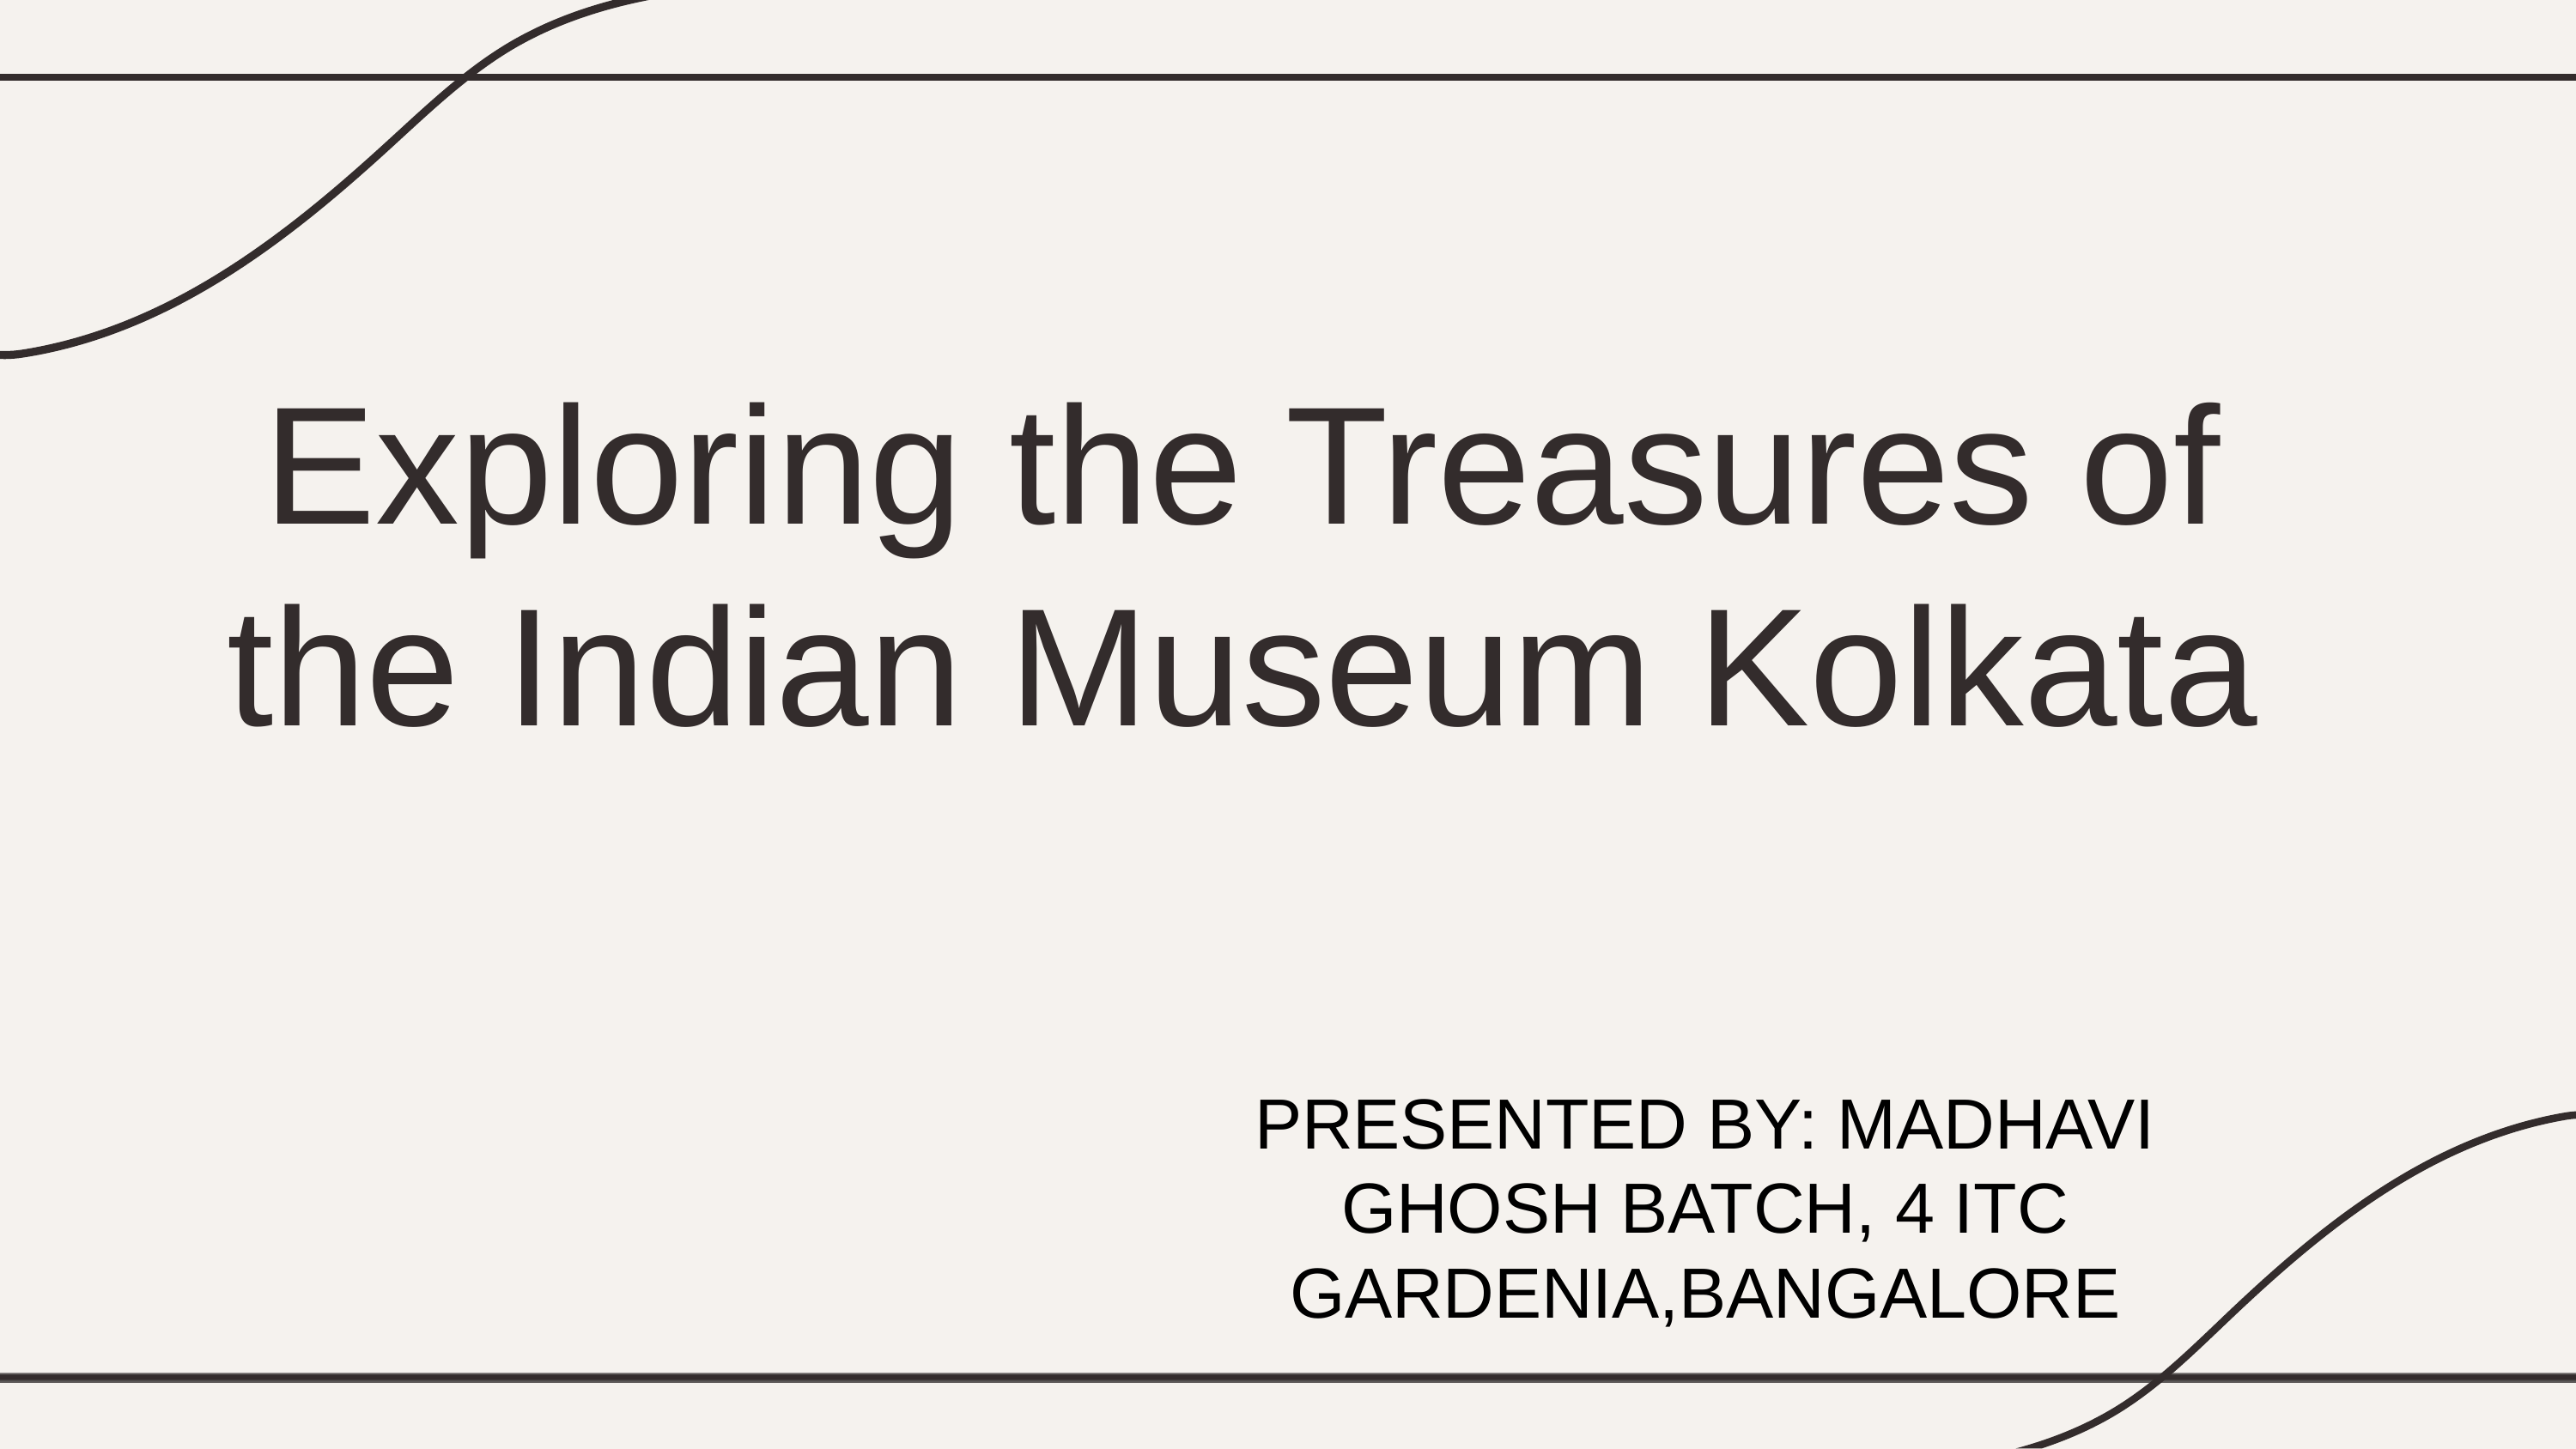

Exploring the Treasures of the Indian Museum Kolkata
PRESENTED BY: MADHAVI GHOSH BATCH, 4 ITC GARDENIA,BANGALORE